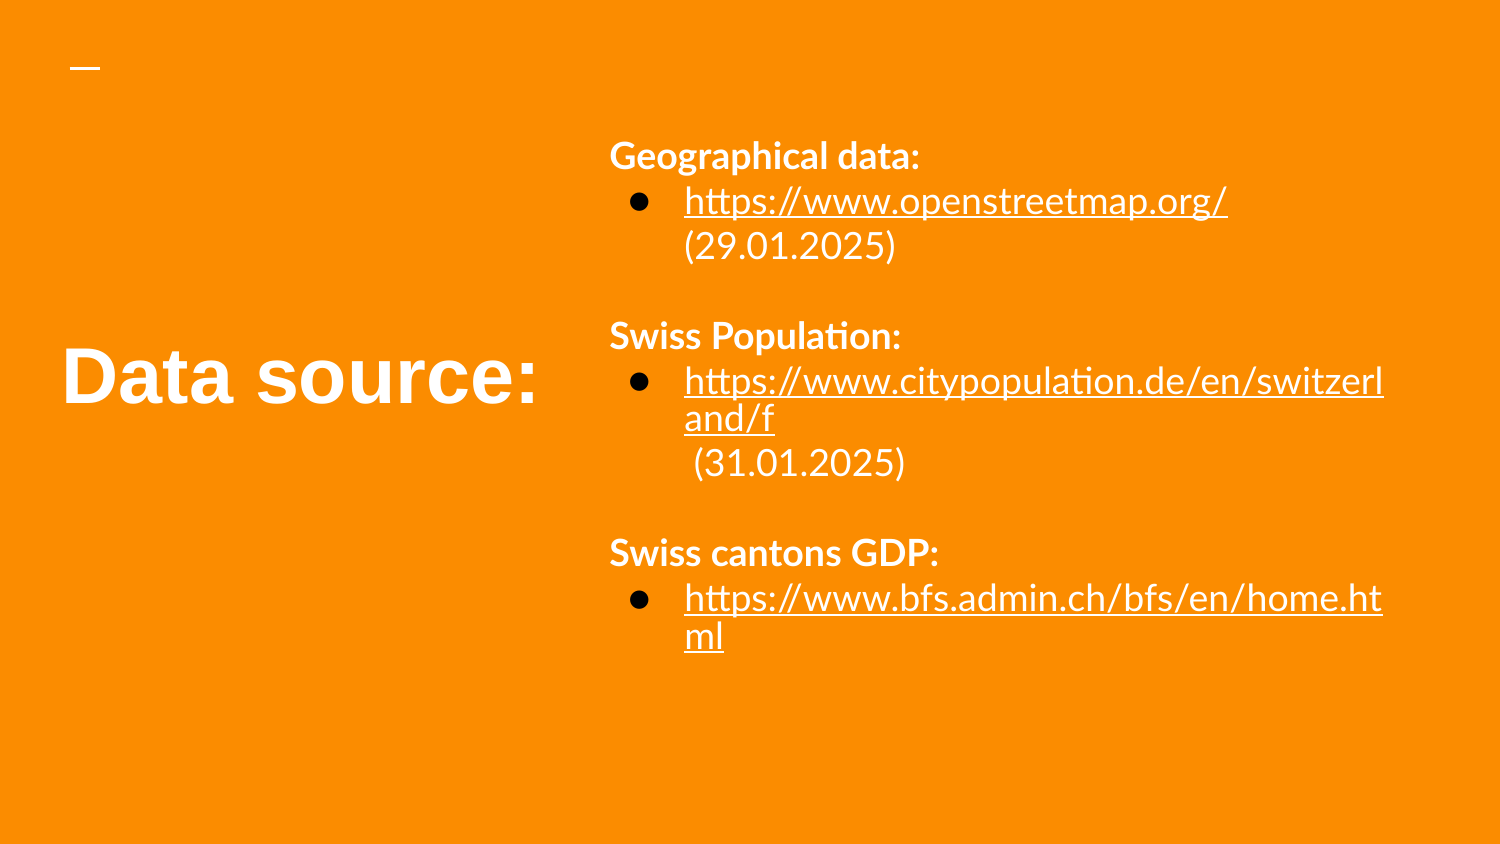

# Data source:

Geographical data:
https://www.openstreetmap.org/ (29.01.2025)

Swiss Population:
https://www.citypopulation.de/en/switzerland/f (31.01.2025)

Swiss cantons GDP:
https://www.bfs.admin.ch/bfs/en/home.html